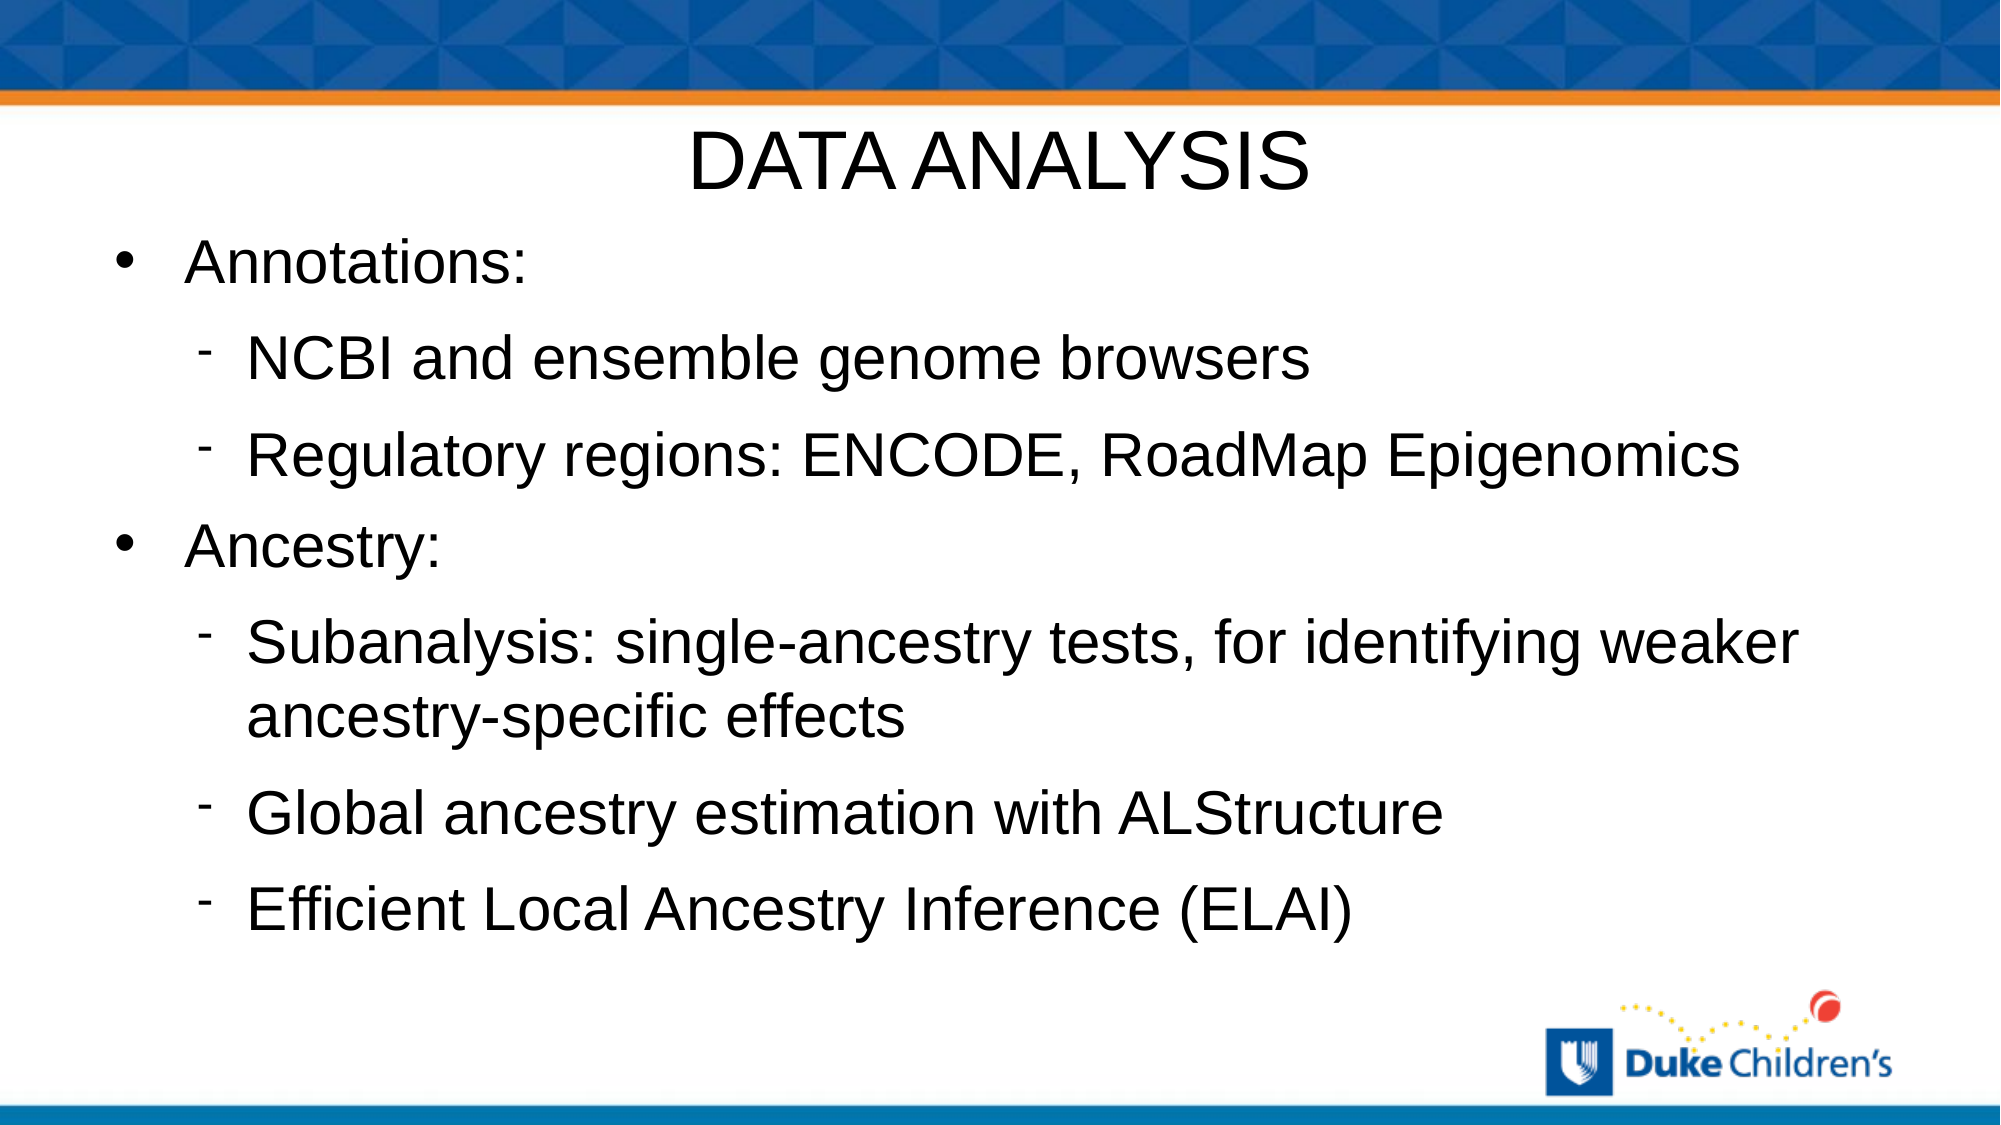

# DATA ANALYSIS
Annotations:
NCBI and ensemble genome browsers
Regulatory regions: ENCODE, RoadMap Epigenomics
Ancestry:
Subanalysis: single-ancestry tests, for identifying weaker ancestry-specific effects
Global ancestry estimation with ALStructure
Efficient Local Ancestry Inference (ELAI)